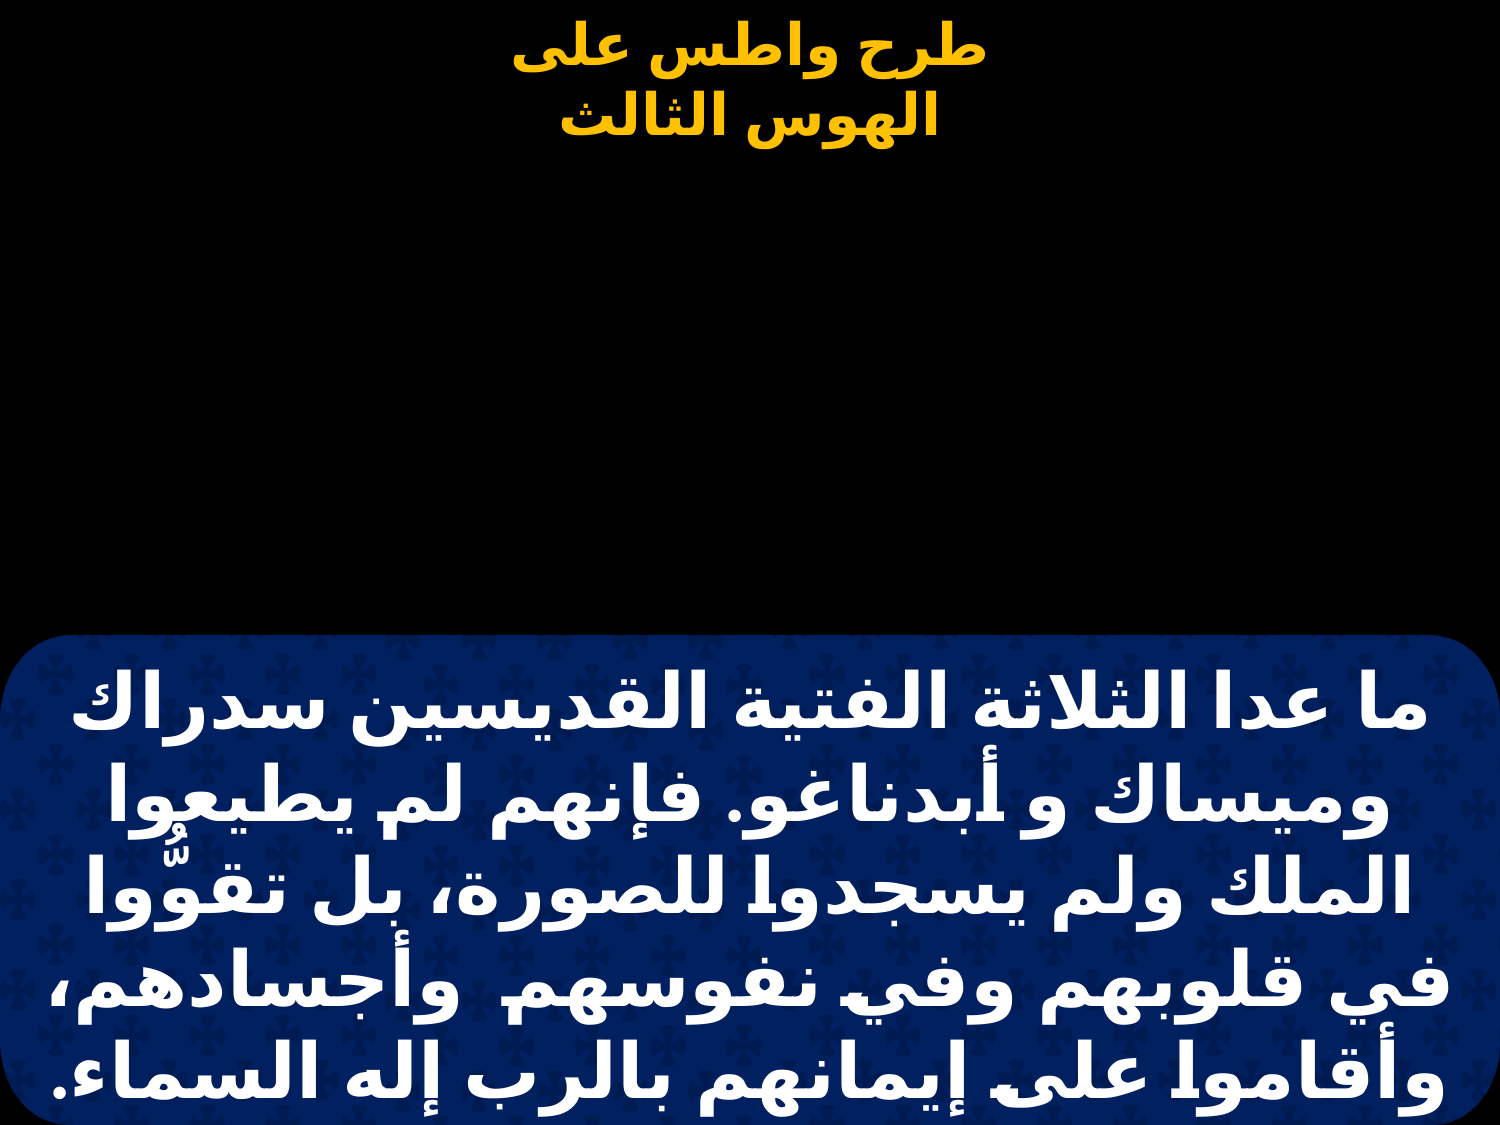

#
ما عدا الثلاثة الفتية القديسين سدراك وميساك و أبدناغو. فإنهم لم يطيعوا الملك ولم يسجدوا للصورة، بل تقوُّوا في قلوبهم وفي نفوسهم  وأجسادهم، وأقاموا على إيمانهم بالرب إله السماء.